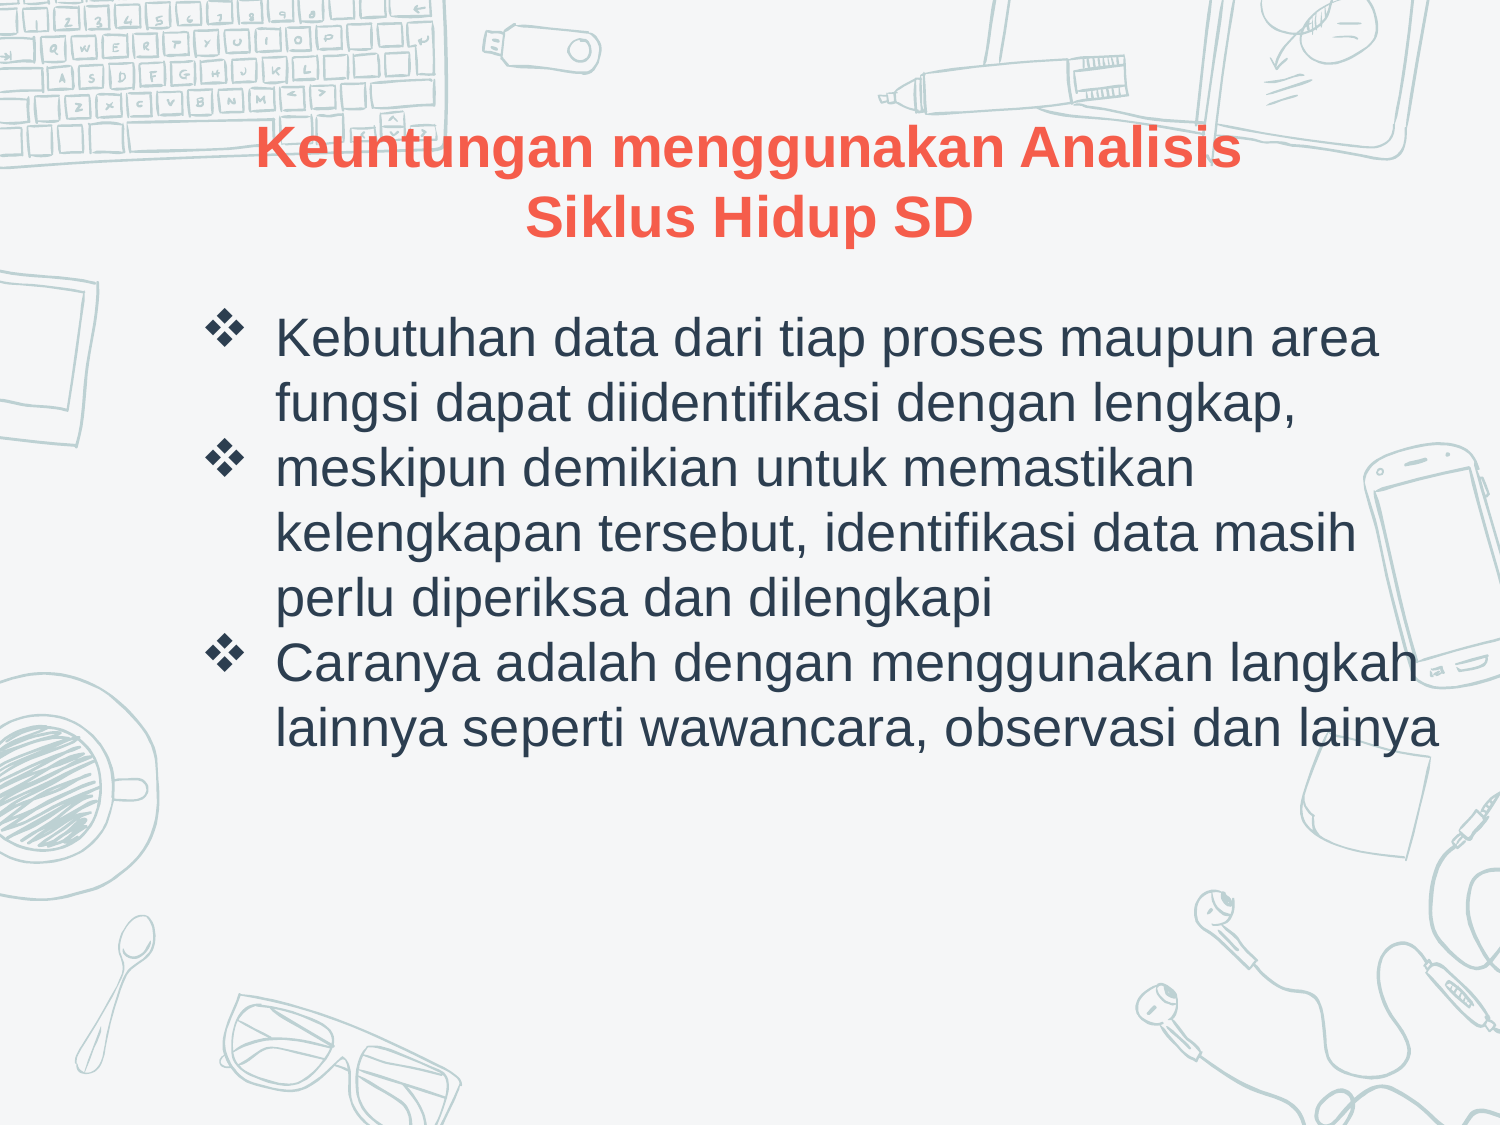

# Keuntungan menggunakan Analisis Siklus Hidup SD
Kebutuhan data dari tiap proses maupun area fungsi dapat diidentifikasi dengan lengkap,
meskipun demikian untuk memastikan kelengkapan tersebut, identifikasi data masih perlu diperiksa dan dilengkapi
Caranya adalah dengan menggunakan langkah lainnya seperti wawancara, observasi dan lainya